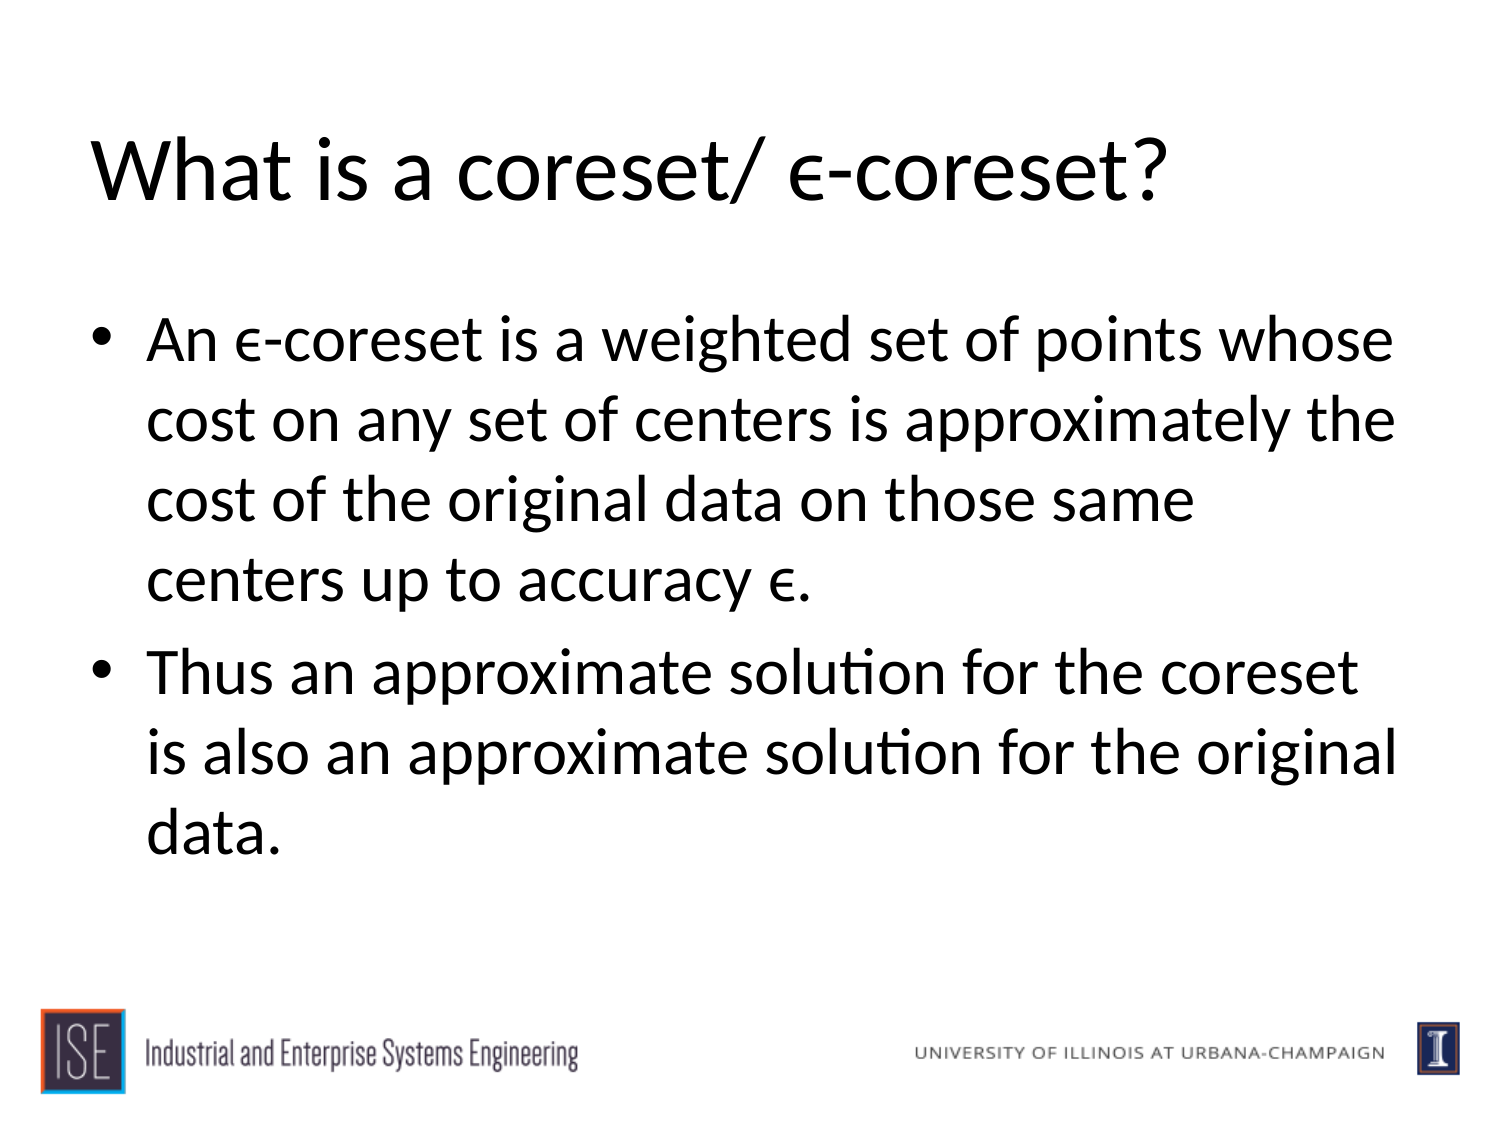

# What is a coreset/ ϵ-coreset?
An ϵ-coreset is a weighted set of points whose cost on any set of centers is approximately the cost of the original data on those same centers up to accuracy ϵ.
Thus an approximate solution for the coreset is also an approximate solution for the original data.